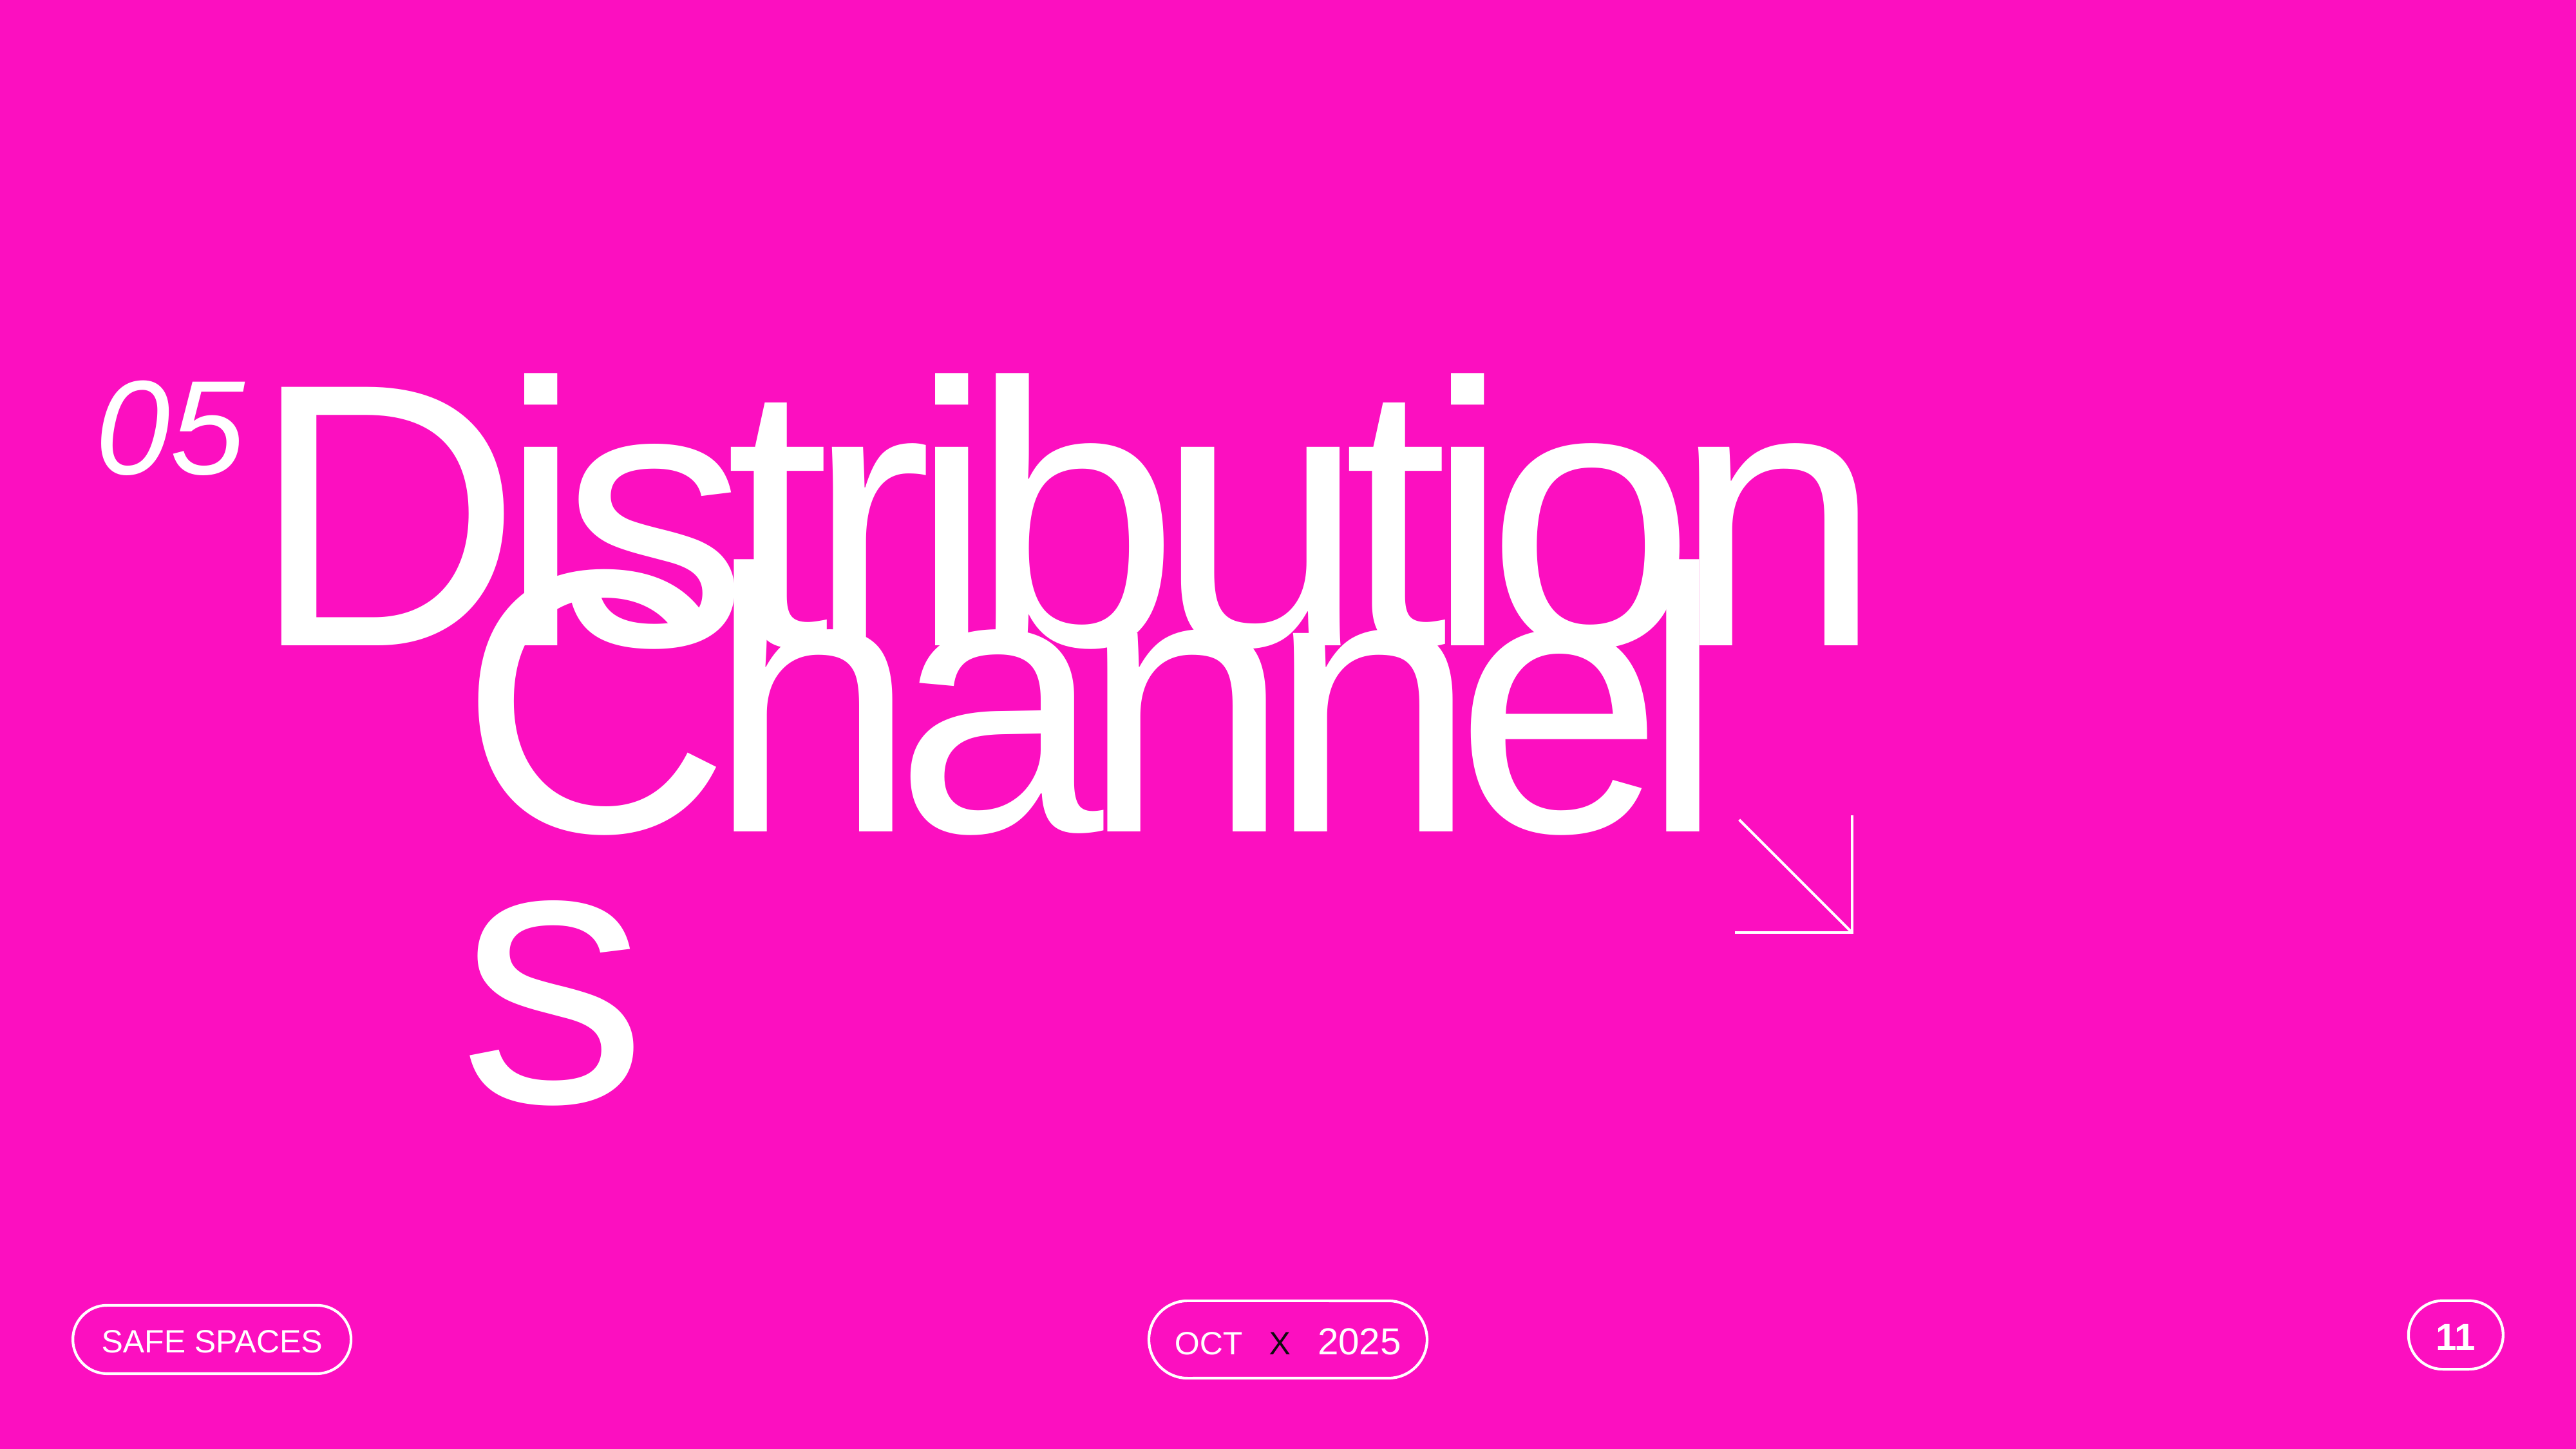

05
Distribution
Channels

OCT   X   2025

SAFE SPACES
11